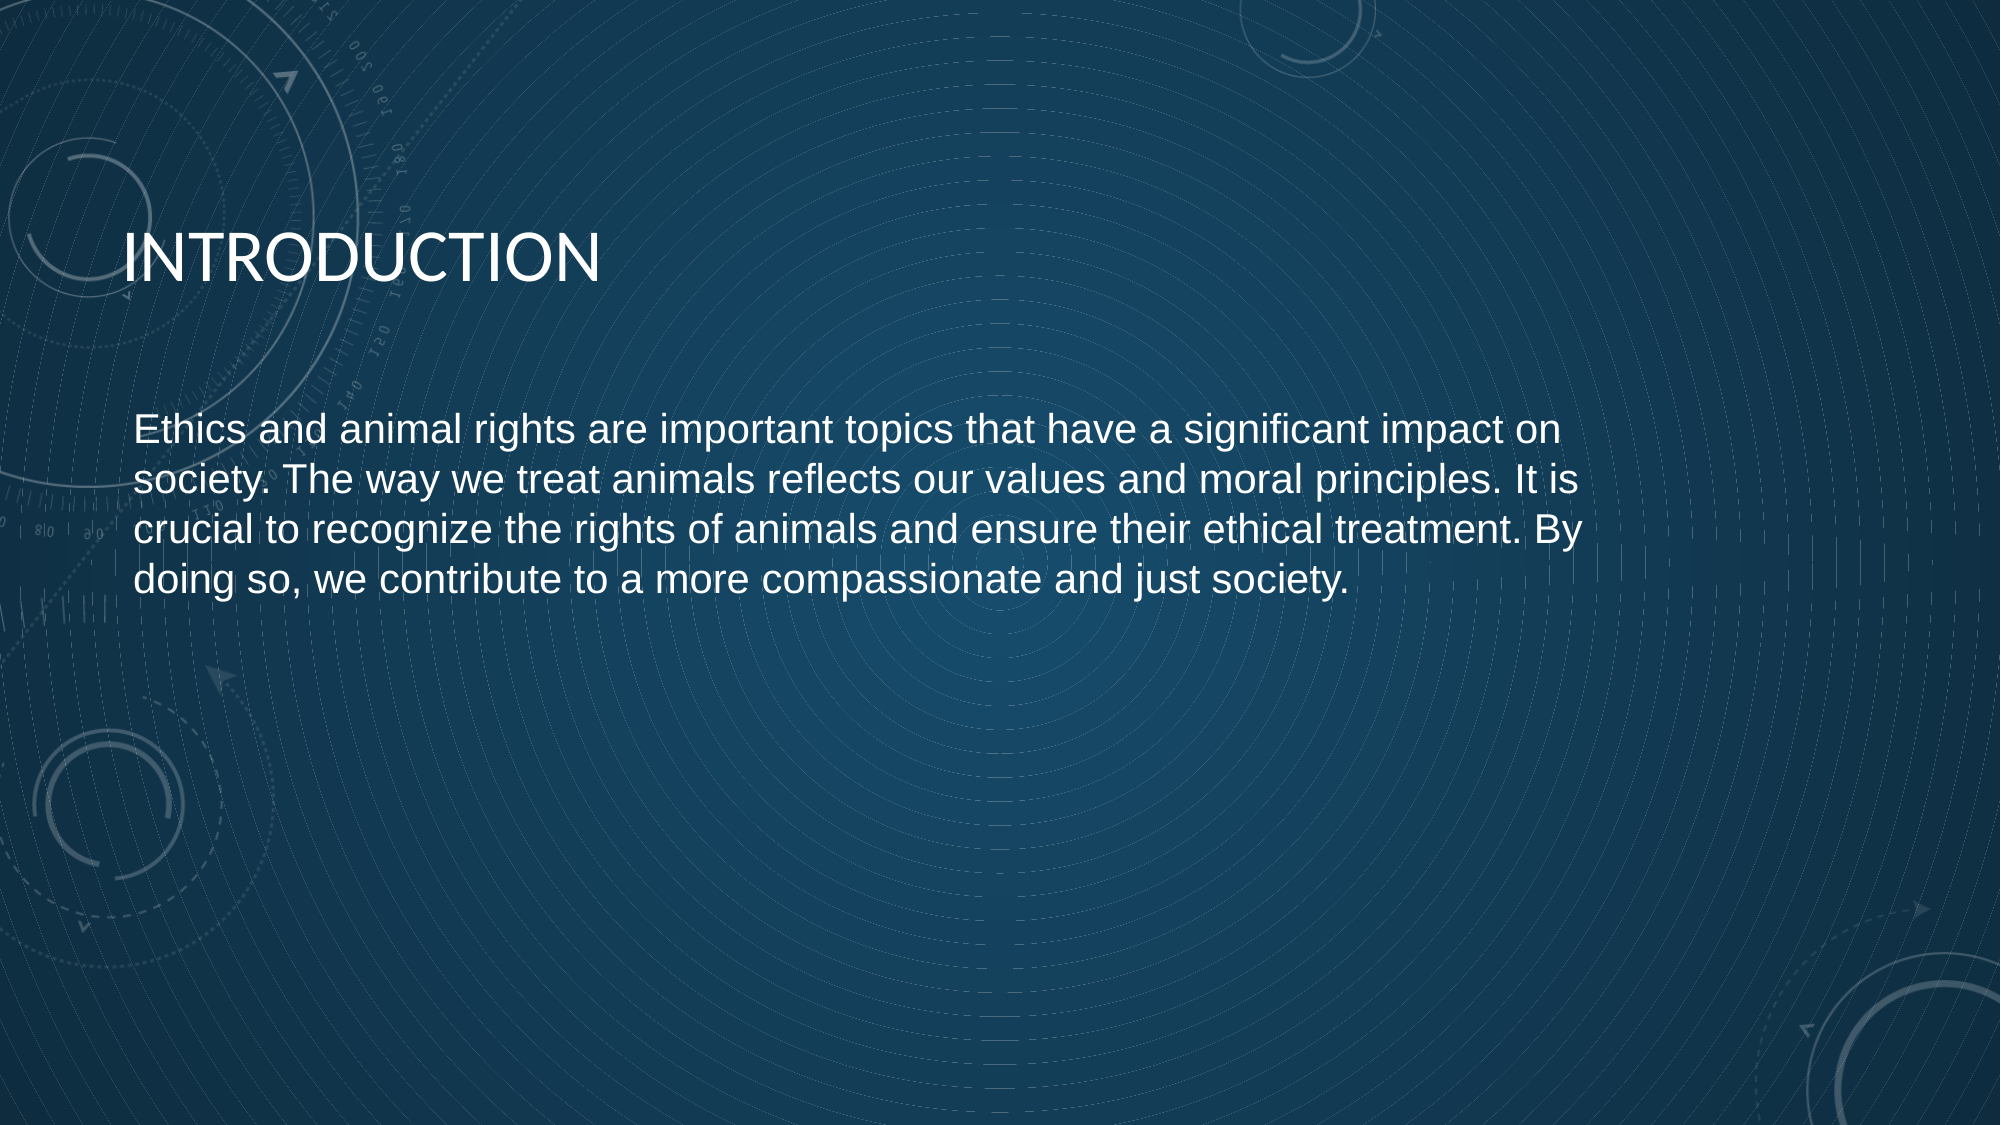

# Introduction
Ethics and animal rights are important topics that have a significant impact on society. The way we treat animals reflects our values and moral principles. It is crucial to recognize the rights of animals and ensure their ethical treatment. By doing so, we contribute to a more compassionate and just society.